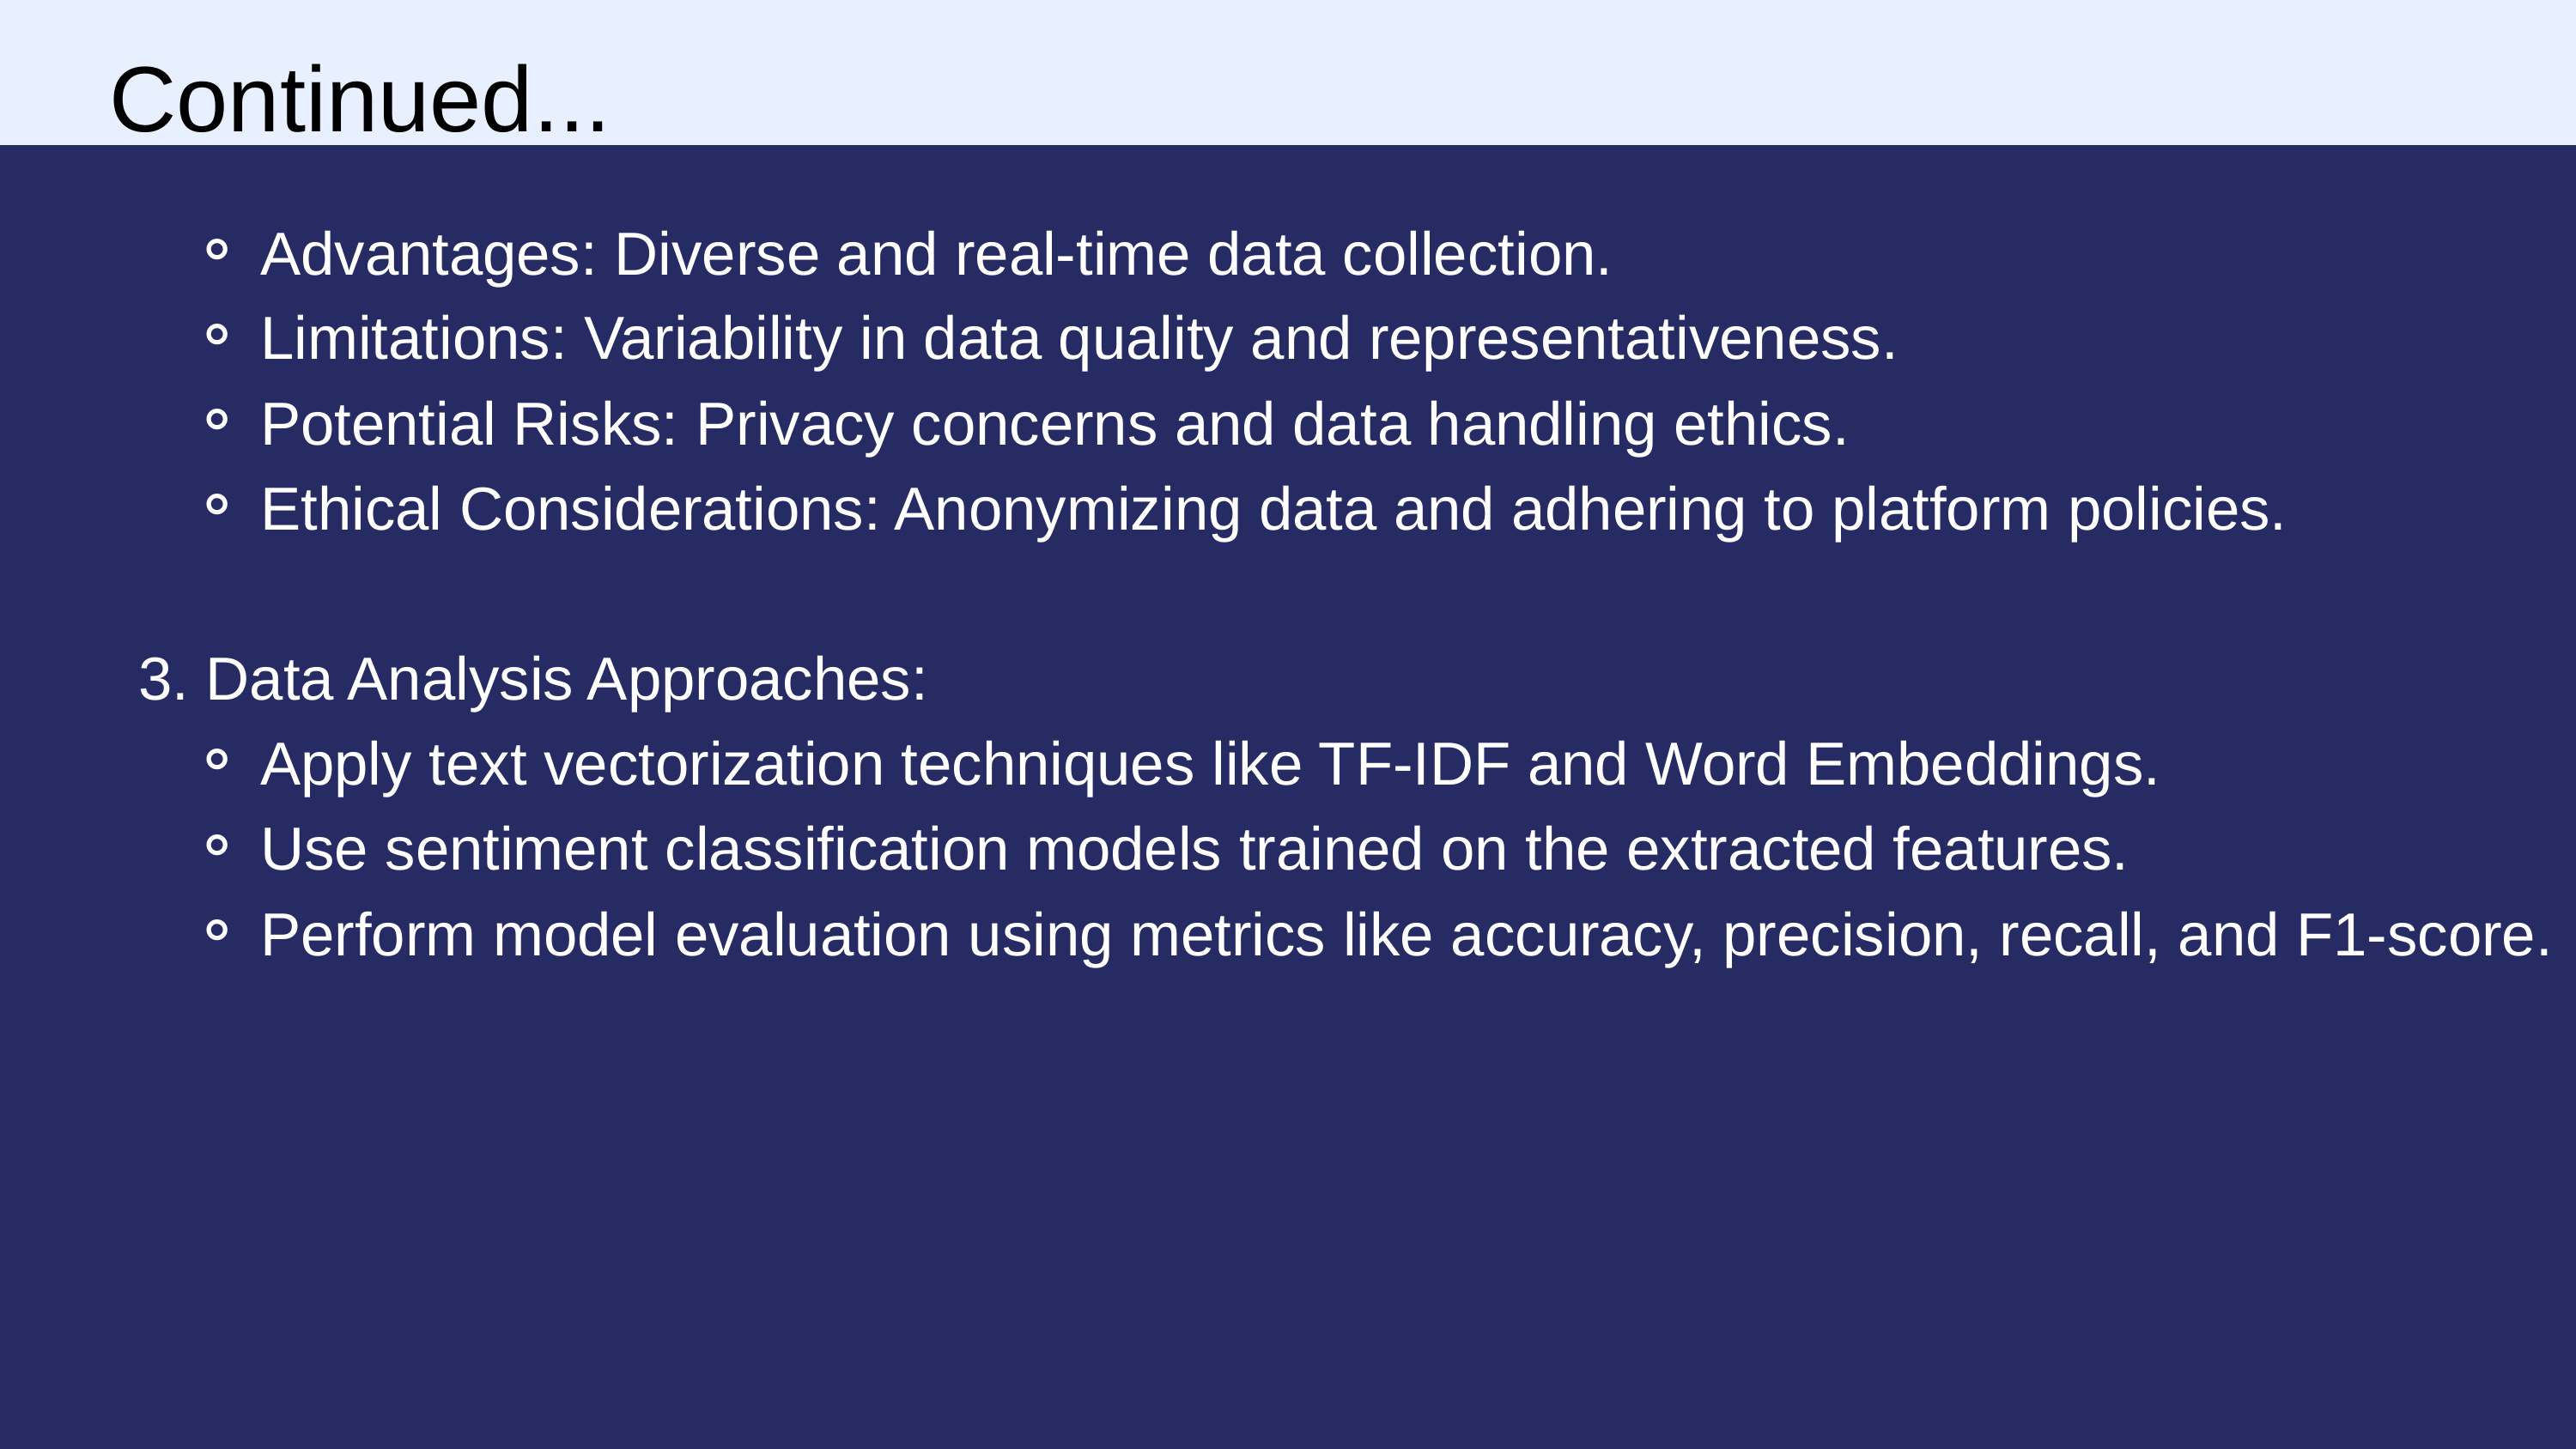

Continued...
Advantages: Diverse and real-time data collection.
Limitations: Variability in data quality and representativeness.
Potential Risks: Privacy concerns and data handling ethics.
Ethical Considerations: Anonymizing data and adhering to platform policies.

     3. Data Analysis Approaches:
Apply text vectorization techniques like TF-IDF and Word Embeddings.
Use sentiment classification models trained on the extracted features.
Perform model evaluation using metrics like accuracy, precision, recall, and F1-score.